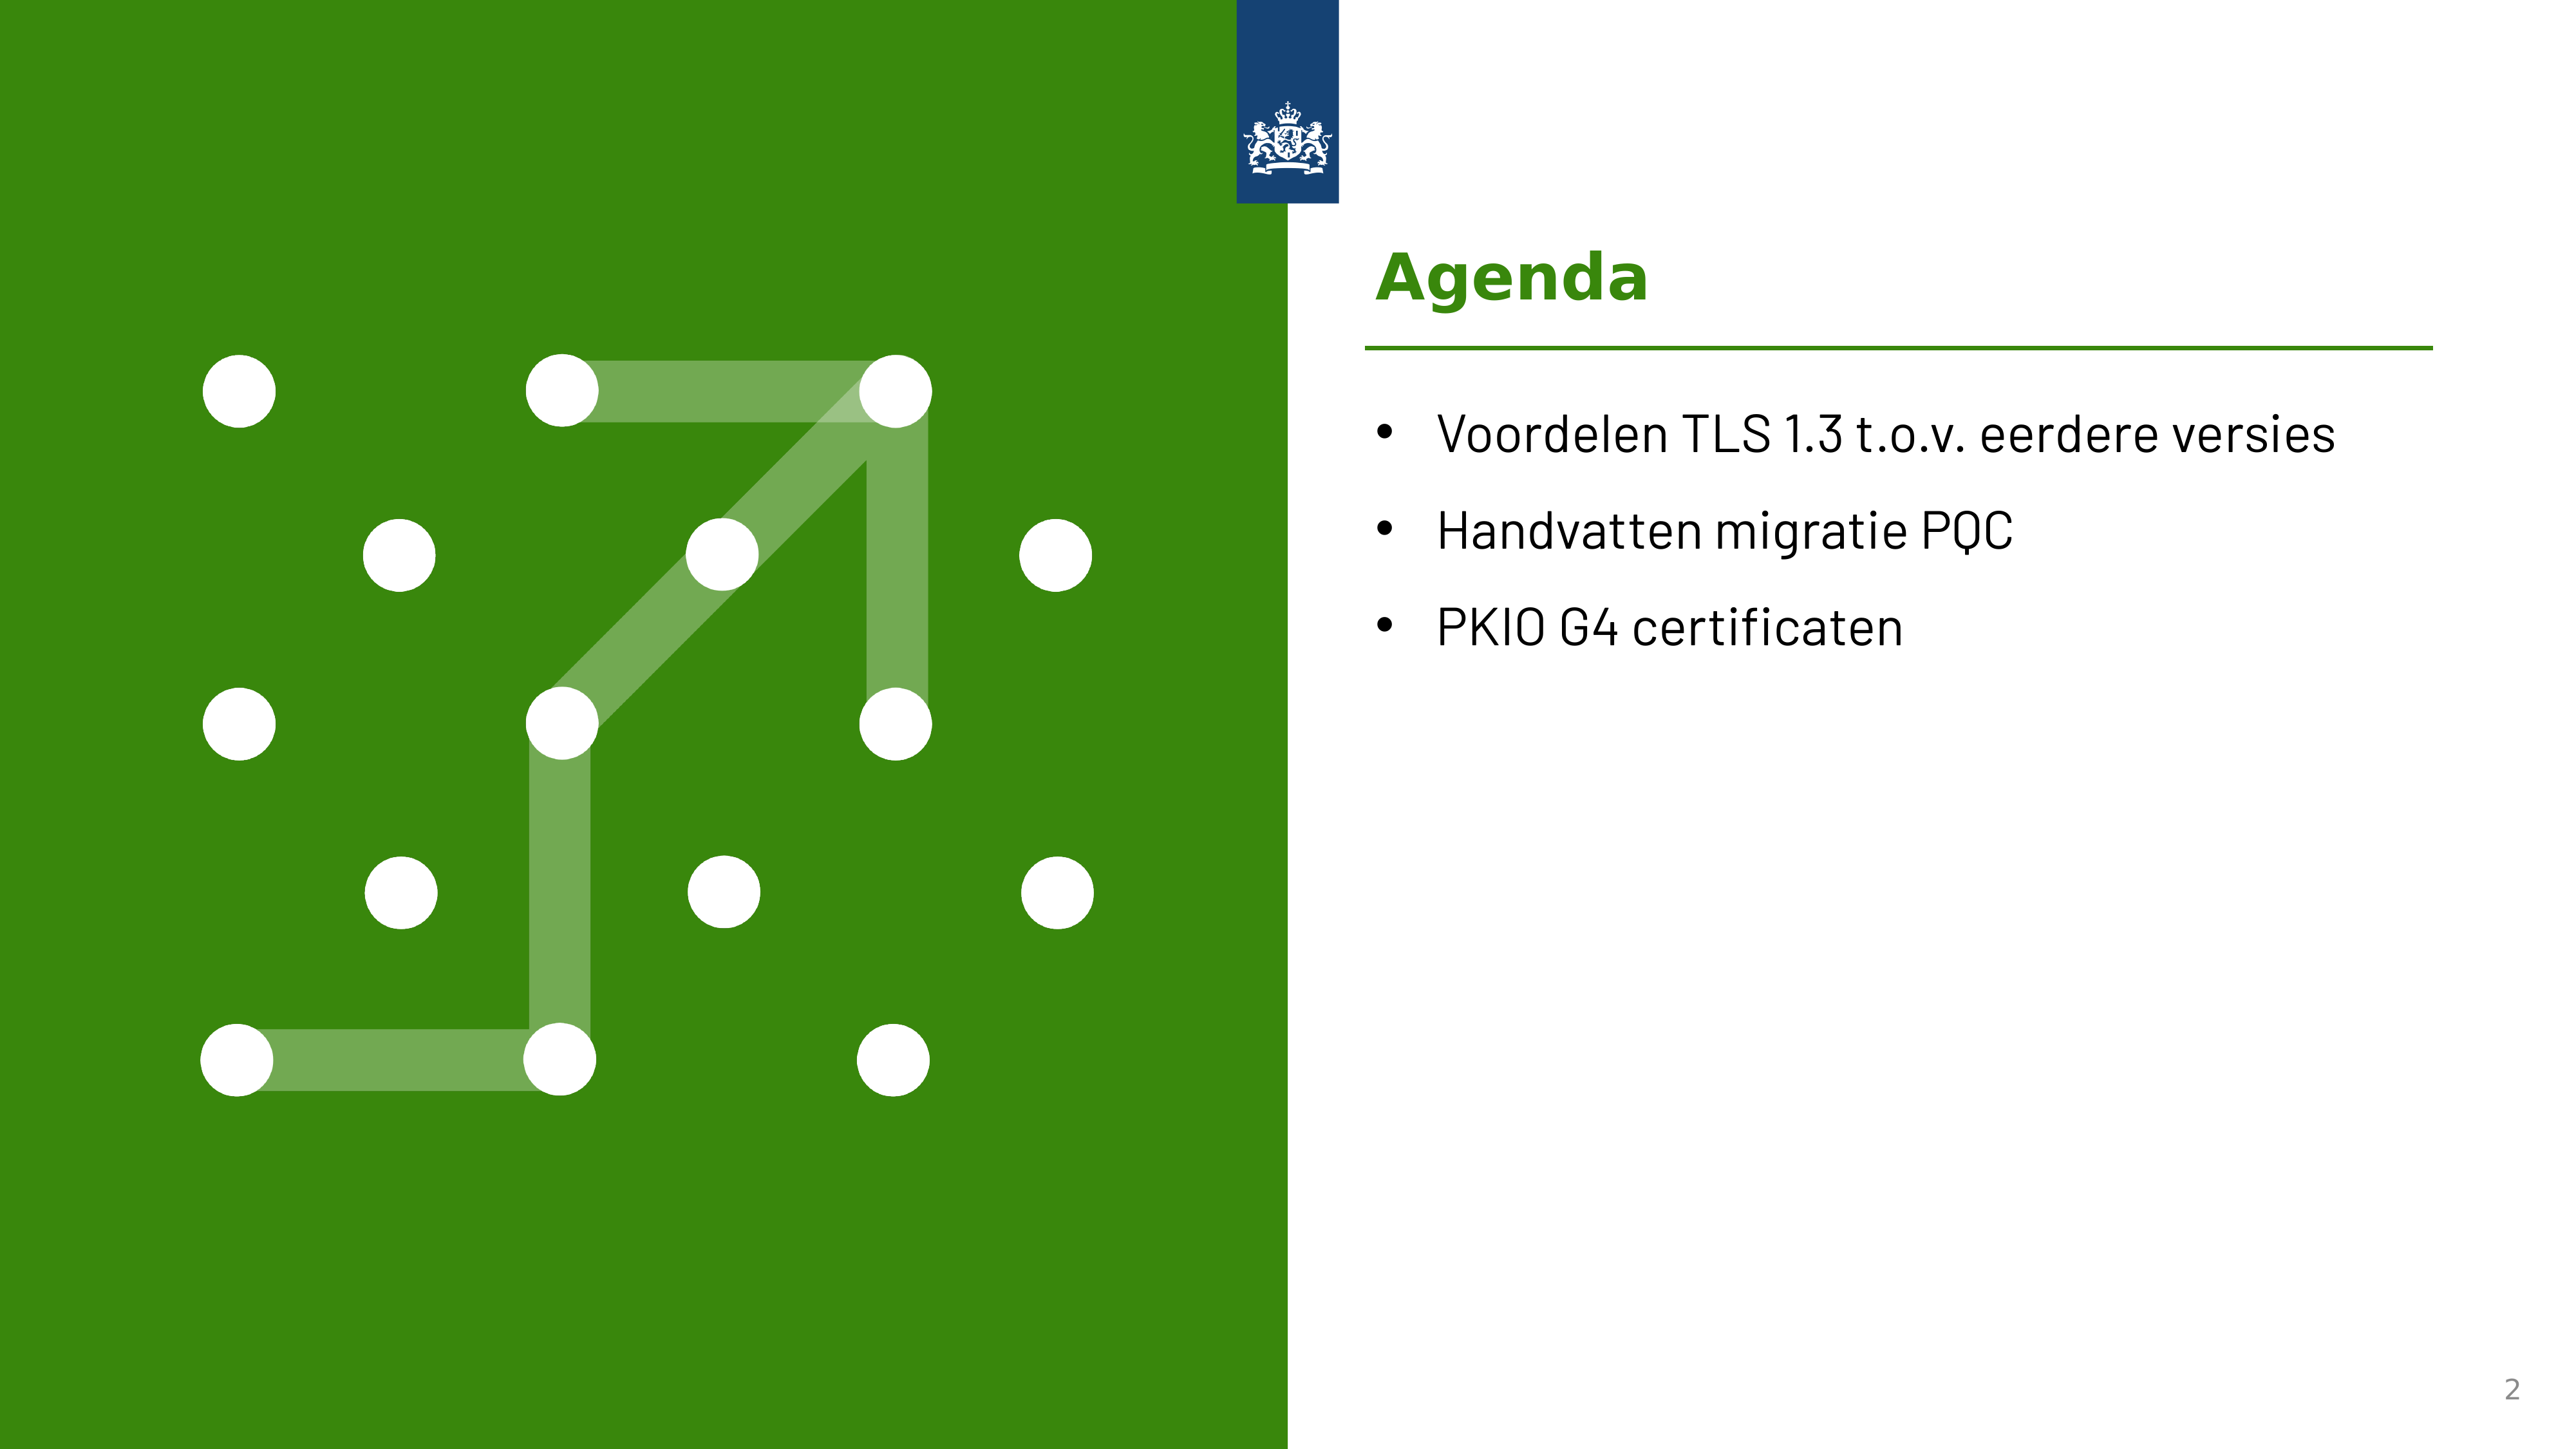

Agenda
Voordelen TLS 1.3 t.o.v. eerdere versies
Handvatten migratie PQC
PKIO G4 certificaten
2